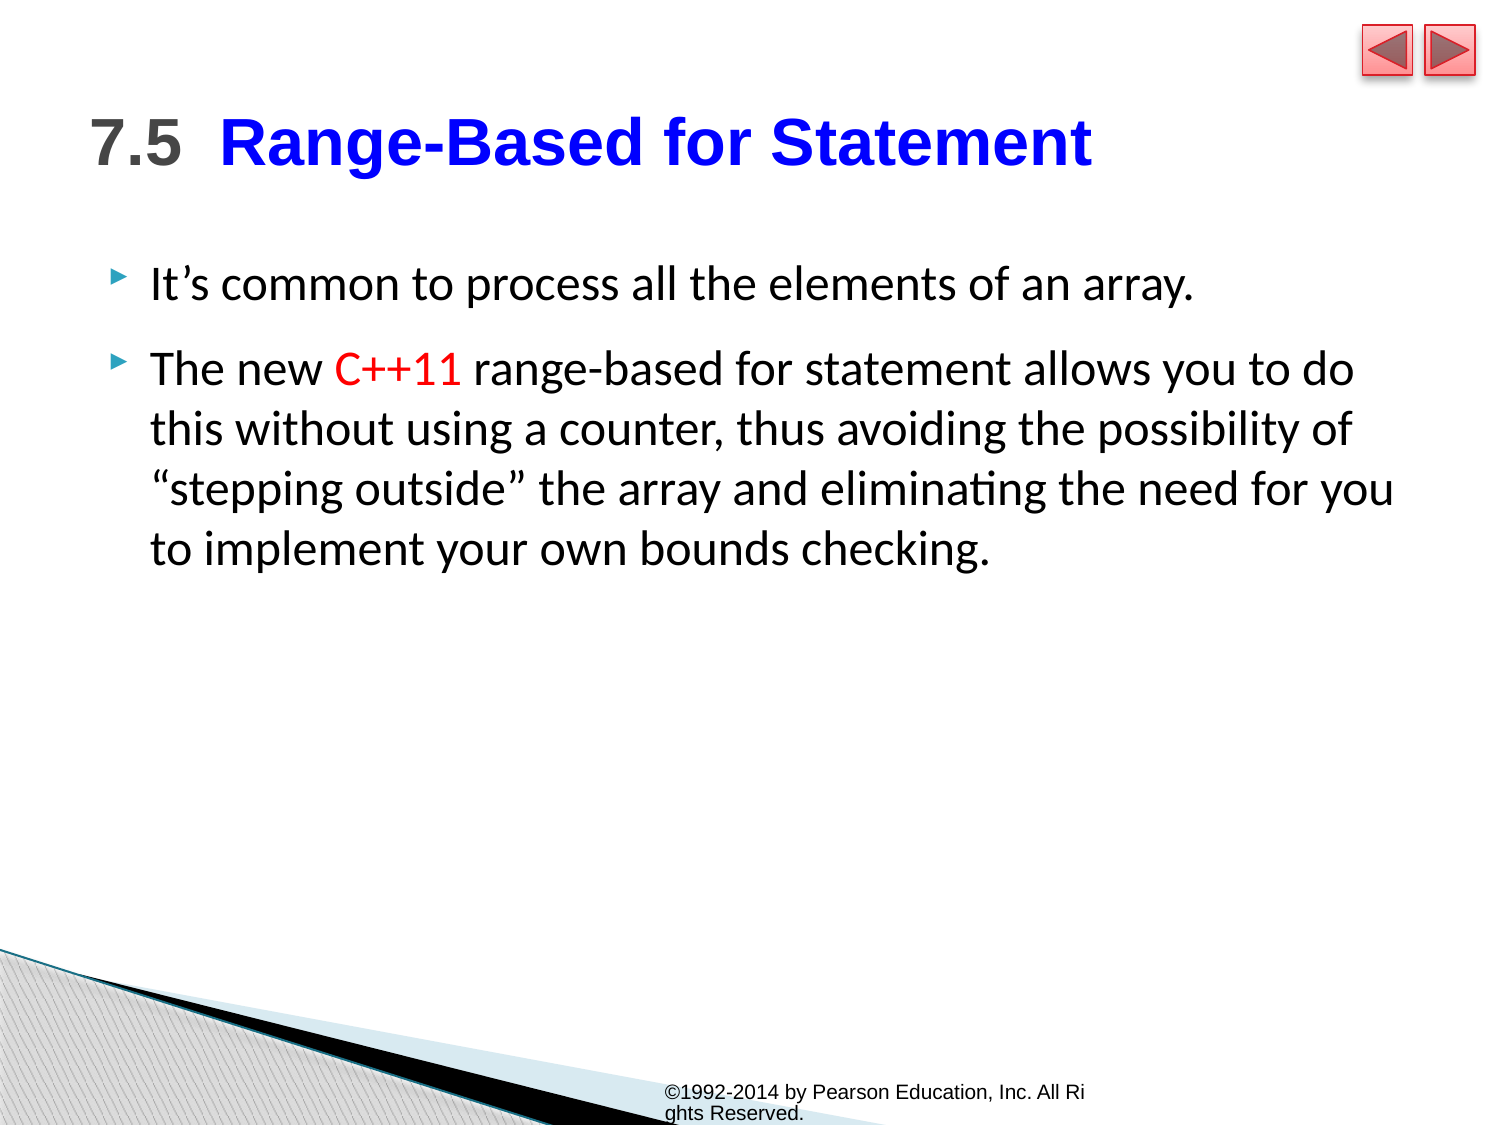

# 7.5  Range-Based for Statement
It’s common to process all the elements of an array.
The new C++11 range-based for statement allows you to do this without using a counter, thus avoiding the possibility of “stepping outside” the array and eliminating the need for you to implement your own bounds checking.
©1992-2014 by Pearson Education, Inc. All Rights Reserved.